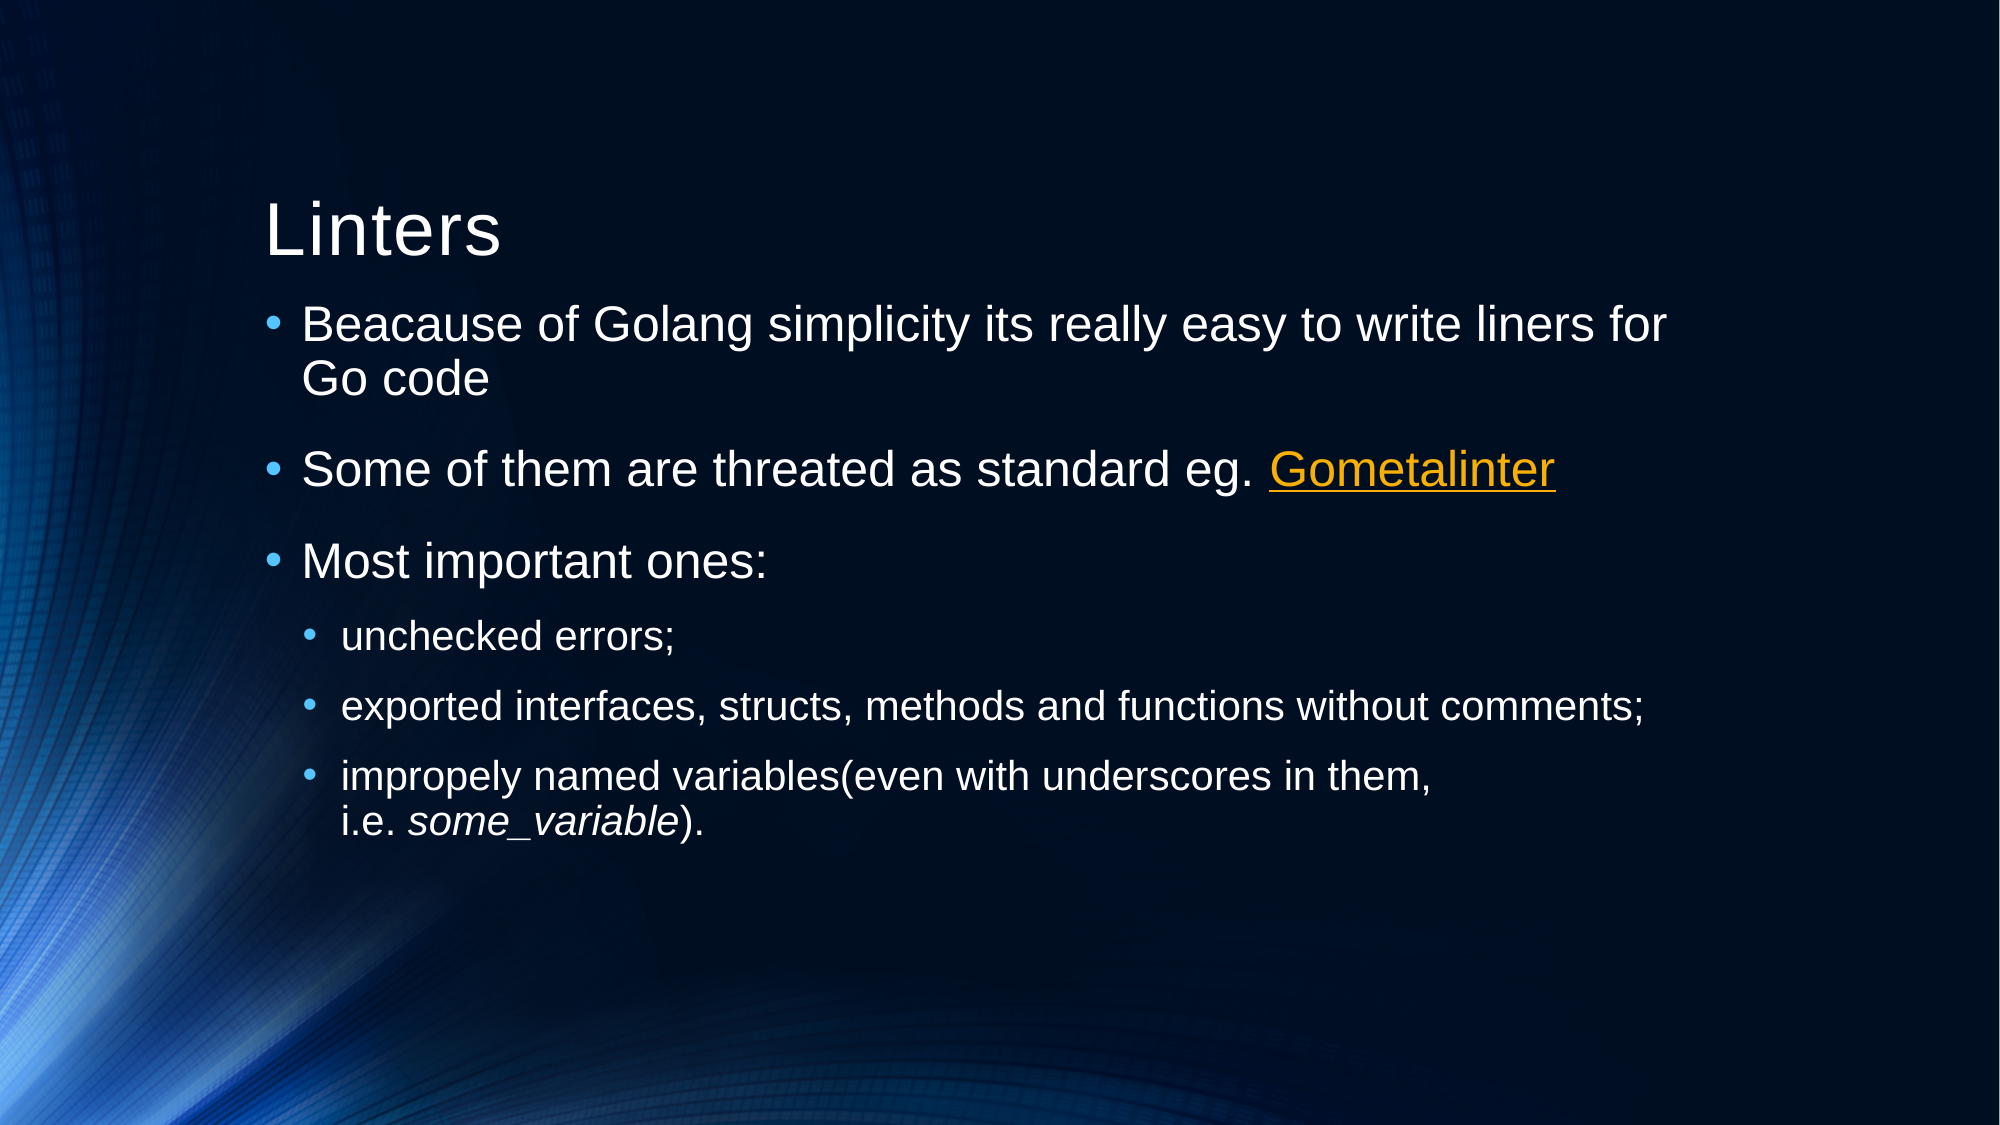

# Linters
Beacause of Golang simplicity its really easy to write liners for Go code
Some of them are threated as standard eg. Gometalinter
Most important ones:
unchecked errors;
exported interfaces, structs, methods and functions without comments;
impropely named variables(even with underscores in them, i.e. some_variable).